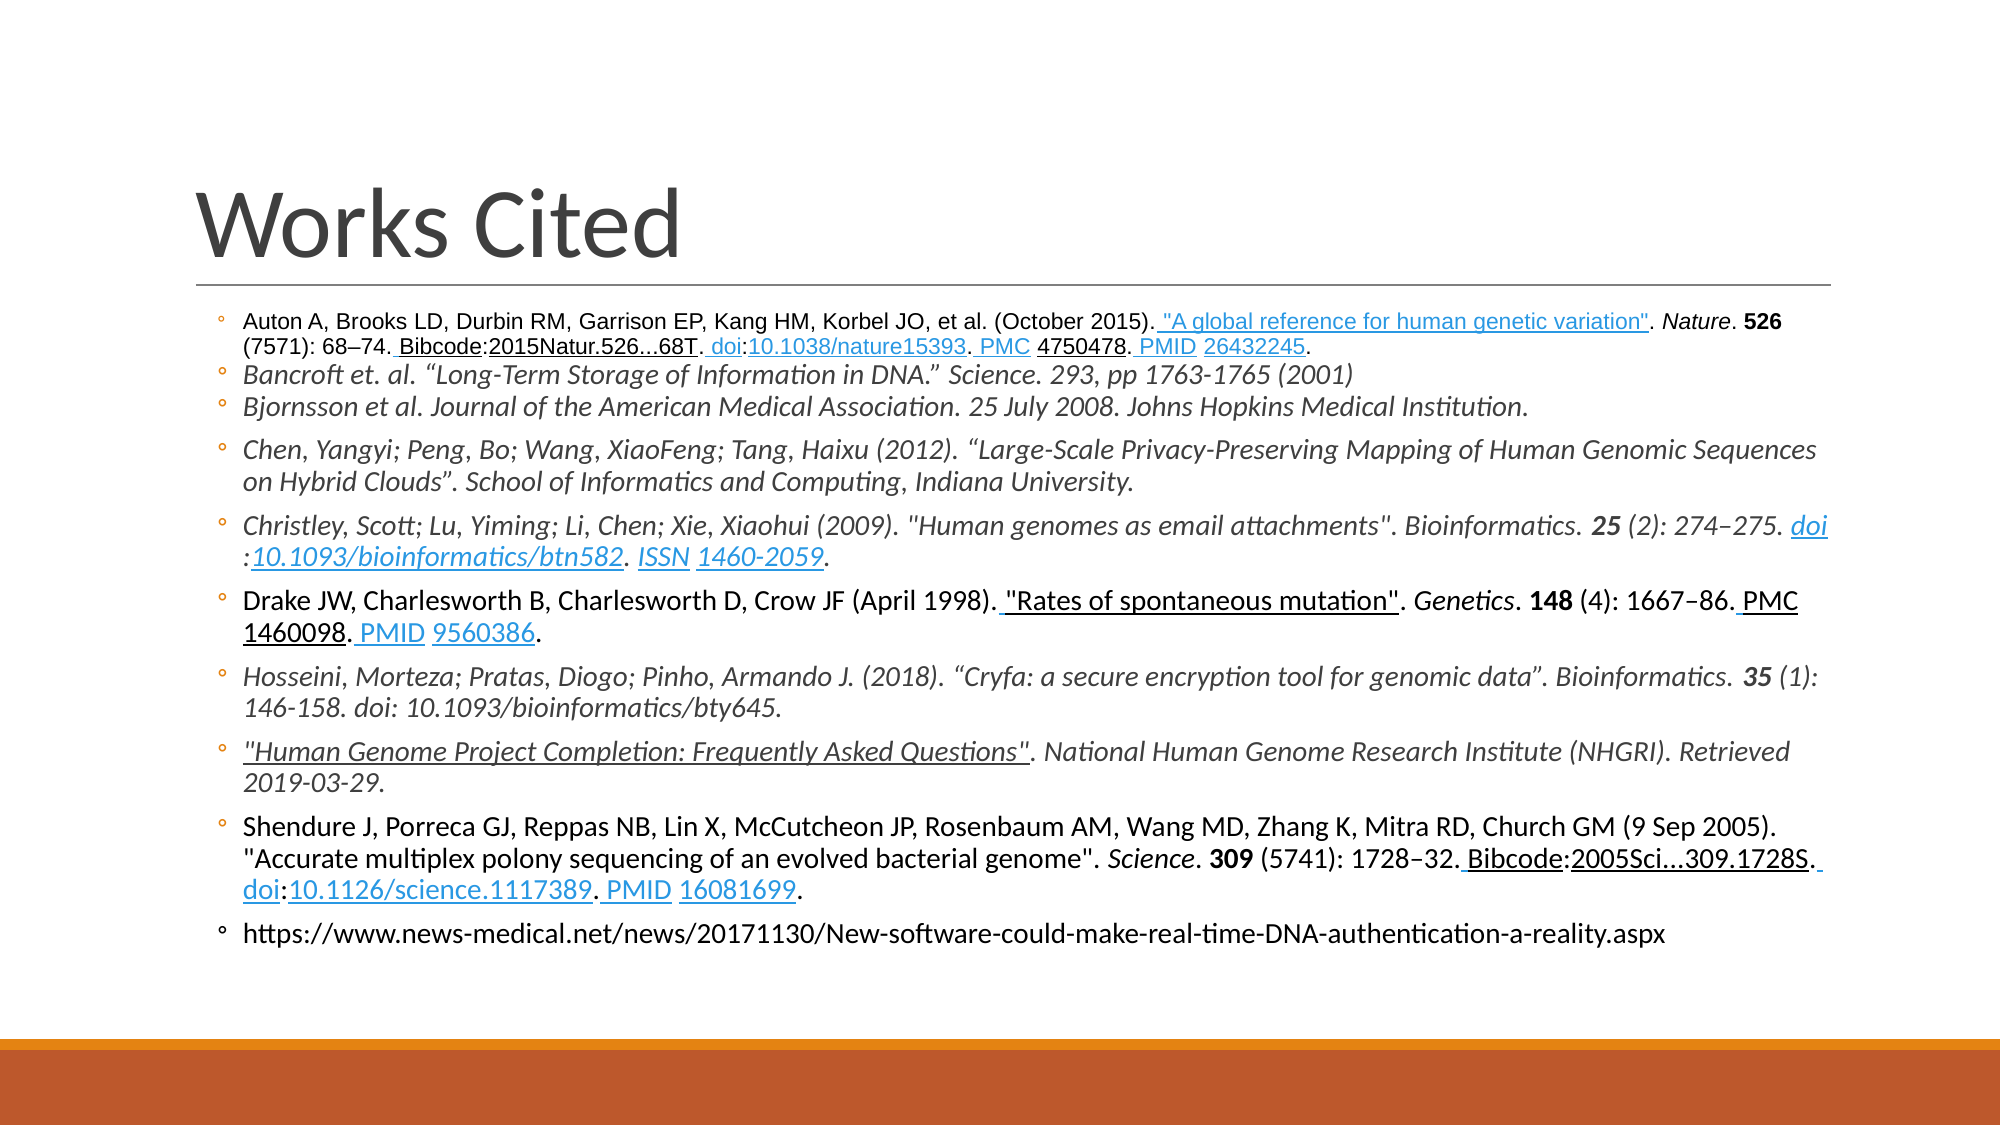

# Works Cited
Auton A, Brooks LD, Durbin RM, Garrison EP, Kang HM, Korbel JO, et al. (October 2015). "A global reference for human genetic variation". Nature. 526 (7571): 68–74. Bibcode:2015Natur.526...68T. doi:10.1038/nature15393. PMC 4750478. PMID 26432245.
Bancroft et. al. “Long-Term Storage of Information in DNA.” Science. 293, pp 1763-1765 (2001)
Bjornsson et al. Journal of the American Medical Association. 25 July 2008. Johns Hopkins Medical Institution.
Chen, Yangyi; Peng, Bo; Wang, XiaoFeng; Tang, Haixu (2012). “Large-Scale Privacy-Preserving Mapping of Human Genomic Sequences on Hybrid Clouds”. School of Informatics and Computing, Indiana University.
Christley, Scott; Lu, Yiming; Li, Chen; Xie, Xiaohui (2009). "Human genomes as email attachments". Bioinformatics. 25 (2): 274–275. doi:10.1093/bioinformatics/btn582. ISSN 1460-2059.
Drake JW, Charlesworth B, Charlesworth D, Crow JF (April 1998). "Rates of spontaneous mutation". Genetics. 148 (4): 1667–86. PMC 1460098. PMID 9560386.
Hosseini, Morteza; Pratas, Diogo; Pinho, Armando J. (2018). “Cryfa: a secure encryption tool for genomic data”. Bioinformatics. 35 (1): 146-158. doi: 10.1093/bioinformatics/bty645.
"Human Genome Project Completion: Frequently Asked Questions". National Human Genome Research Institute (NHGRI). Retrieved 2019-03-29.
Shendure J, Porreca GJ, Reppas NB, Lin X, McCutcheon JP, Rosenbaum AM, Wang MD, Zhang K, Mitra RD, Church GM (9 Sep 2005). "Accurate multiplex polony sequencing of an evolved bacterial genome". Science. 309 (5741): 1728–32. Bibcode:2005Sci...309.1728S. doi:10.1126/science.1117389. PMID 16081699.
https://www.news-medical.net/news/20171130/New-software-could-make-real-time-DNA-authentication-a-reality.aspx